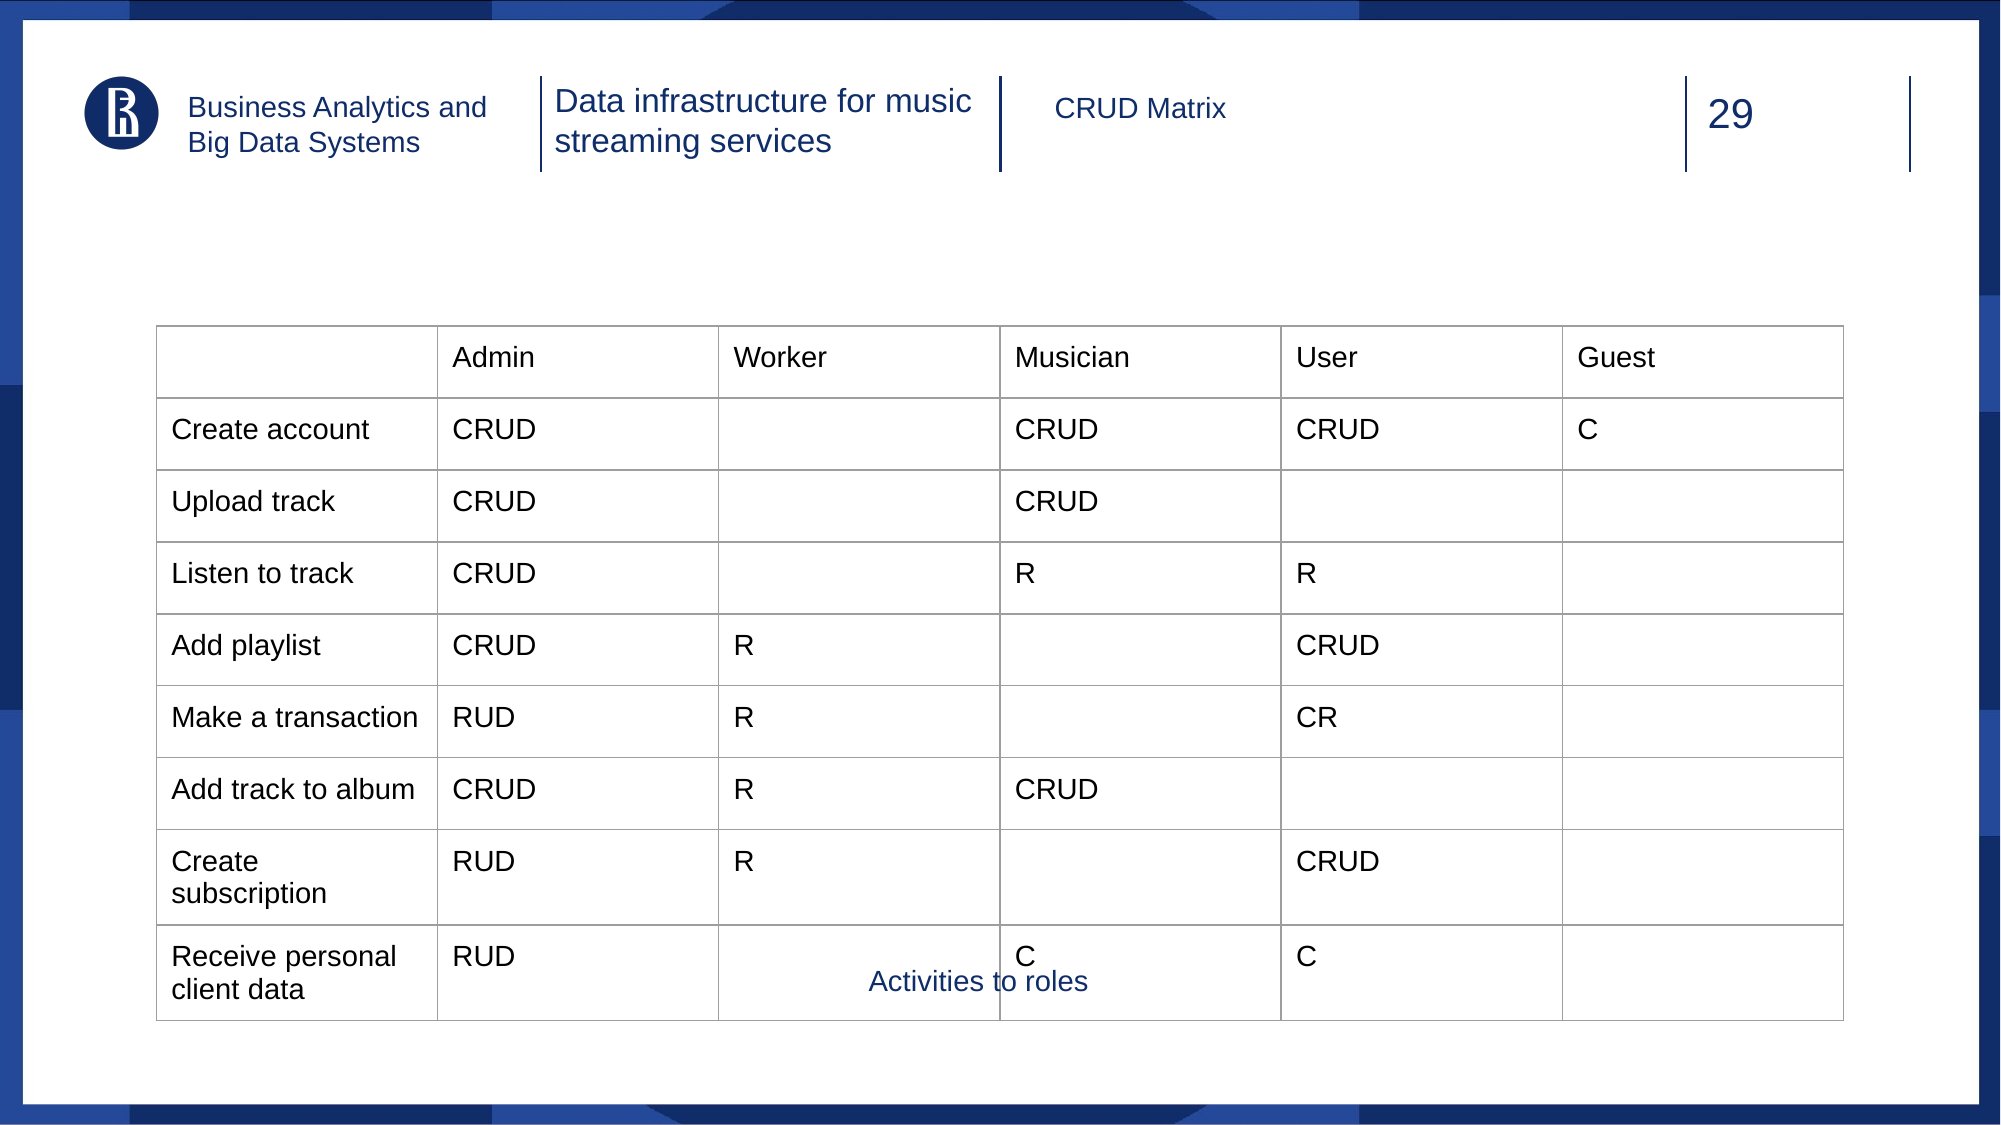

Data infrastructure for music streaming services
Business Analytics and Big Data Systems
CRUD Matrix

|  | Admin | Worker | Musician | User | Guest |
| --- | --- | --- | --- | --- | --- |
| Create account | CRUD |  | CRUD | CRUD | C |
| Upload track | CRUD |  | CRUD |  |  |
| Listen to track | CRUD |  | R | R |  |
| Add playlist | CRUD | R |  | CRUD |  |
| Make a transaction | RUD | R |  | CR |  |
| Add track to album | CRUD | R | CRUD |  |  |
| Create subscription | RUD | R |  | CRUD |  |
| Receive personal client data | RUD |  | C | C |  |
Activities to roles